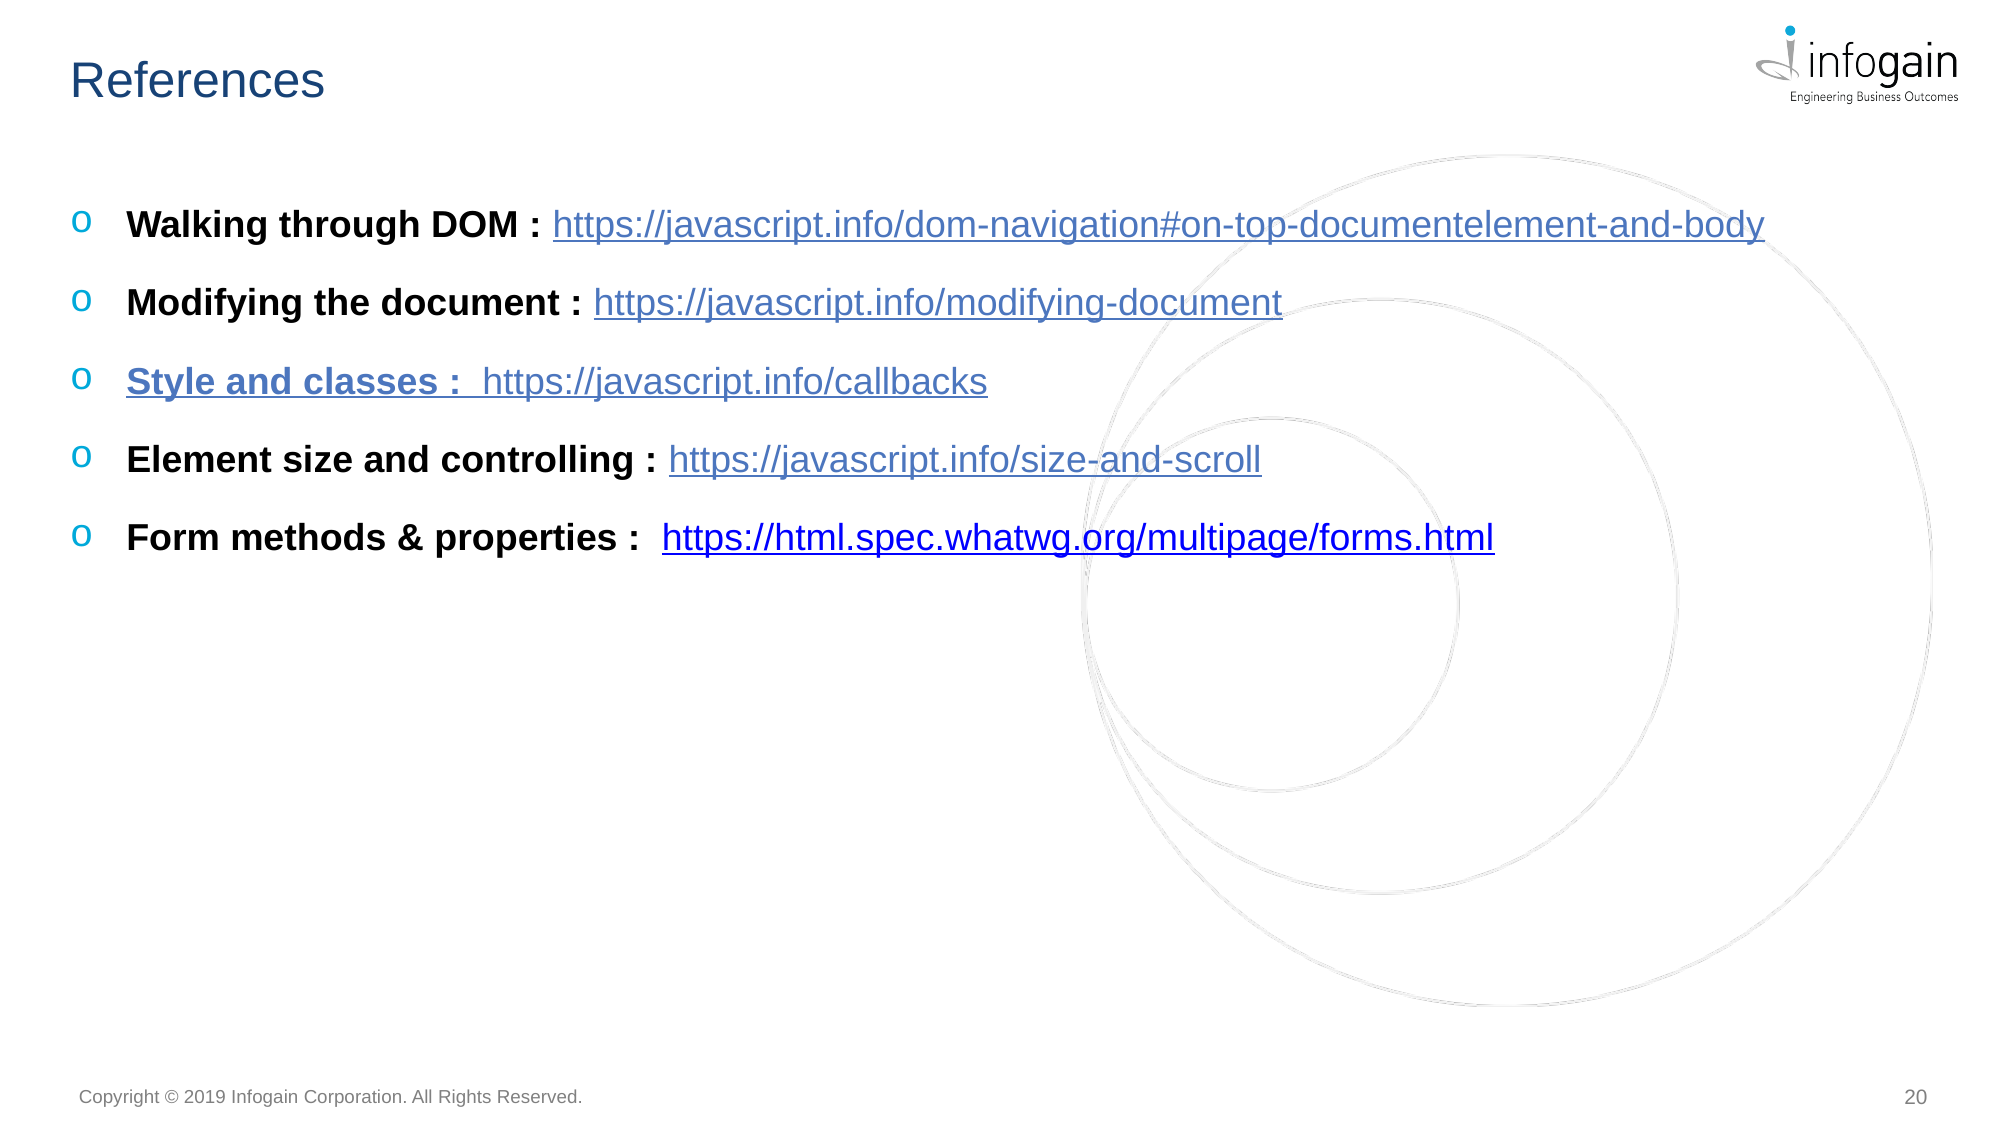

References
Walking through DOM : https://javascript.info/dom-navigation#on-top-documentelement-and-body
Modifying the document : https://javascript.info/modifying-document
Style and classes :  https://javascript.info/callbacks
Element size and controlling : https://javascript.info/size-and-scroll
Form methods & properties :  https://html.spec.whatwg.org/multipage/forms.html